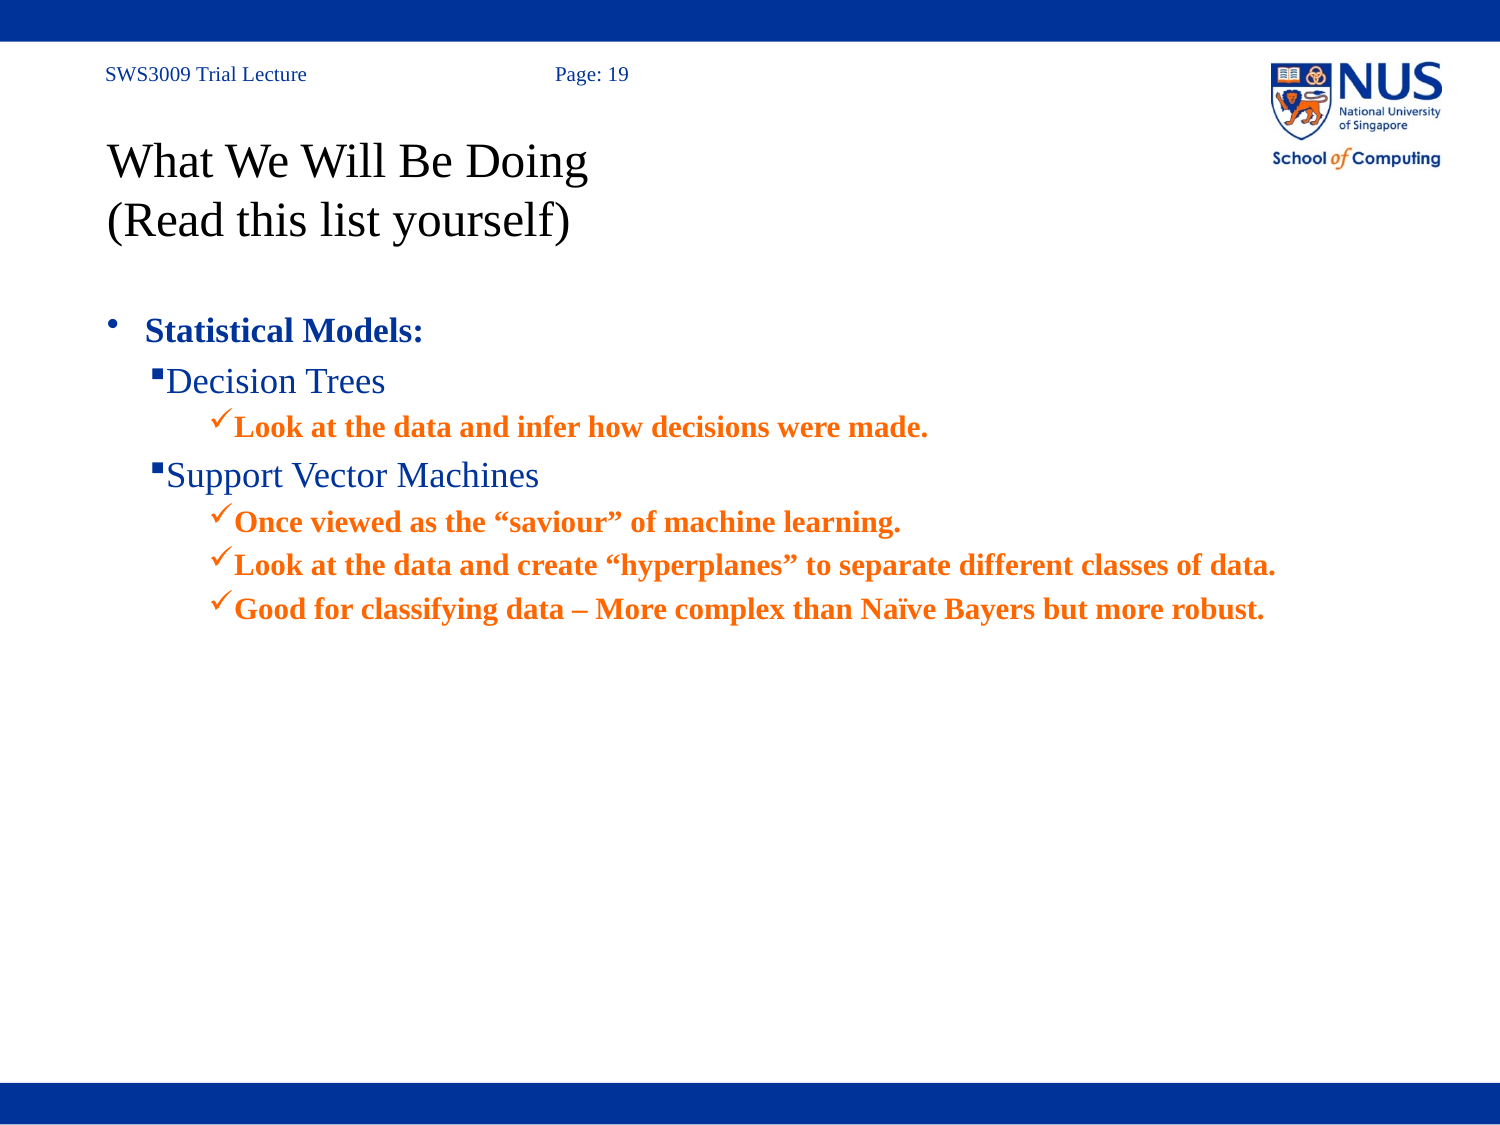

# What We Will Be Doing (Read this list yourself)
Statistical Models:
Decision Trees
Look at the data and infer how decisions were made.
Support Vector Machines
Once viewed as the “saviour” of machine learning.
Look at the data and create “hyperplanes” to separate different classes of data.
Good for classifying data – More complex than Naïve Bayers but more robust.